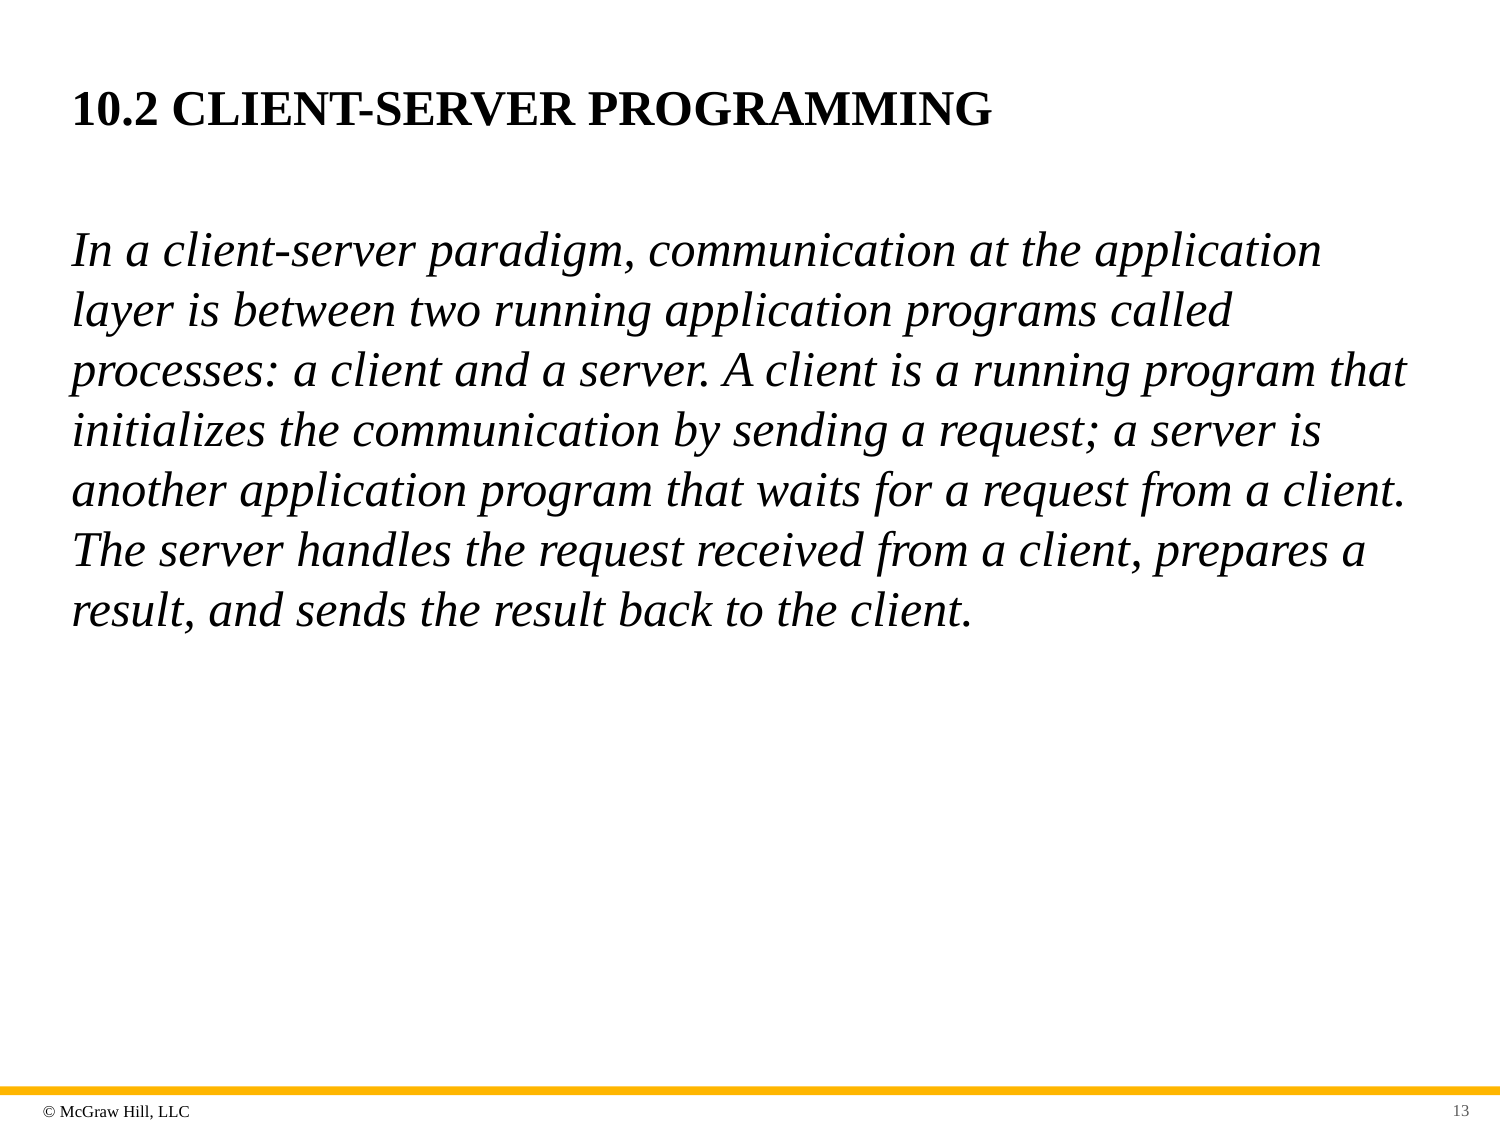

# 10.2 CLIENT-SERVER PROGRAMMING
In a client-server paradigm, communication at the application layer is between two running application programs called processes: a client and a server. A client is a running program that initializes the communication by sending a request; a server is another application program that waits for a request from a client. The server handles the request received from a client, prepares a result, and sends the result back to the client.
13